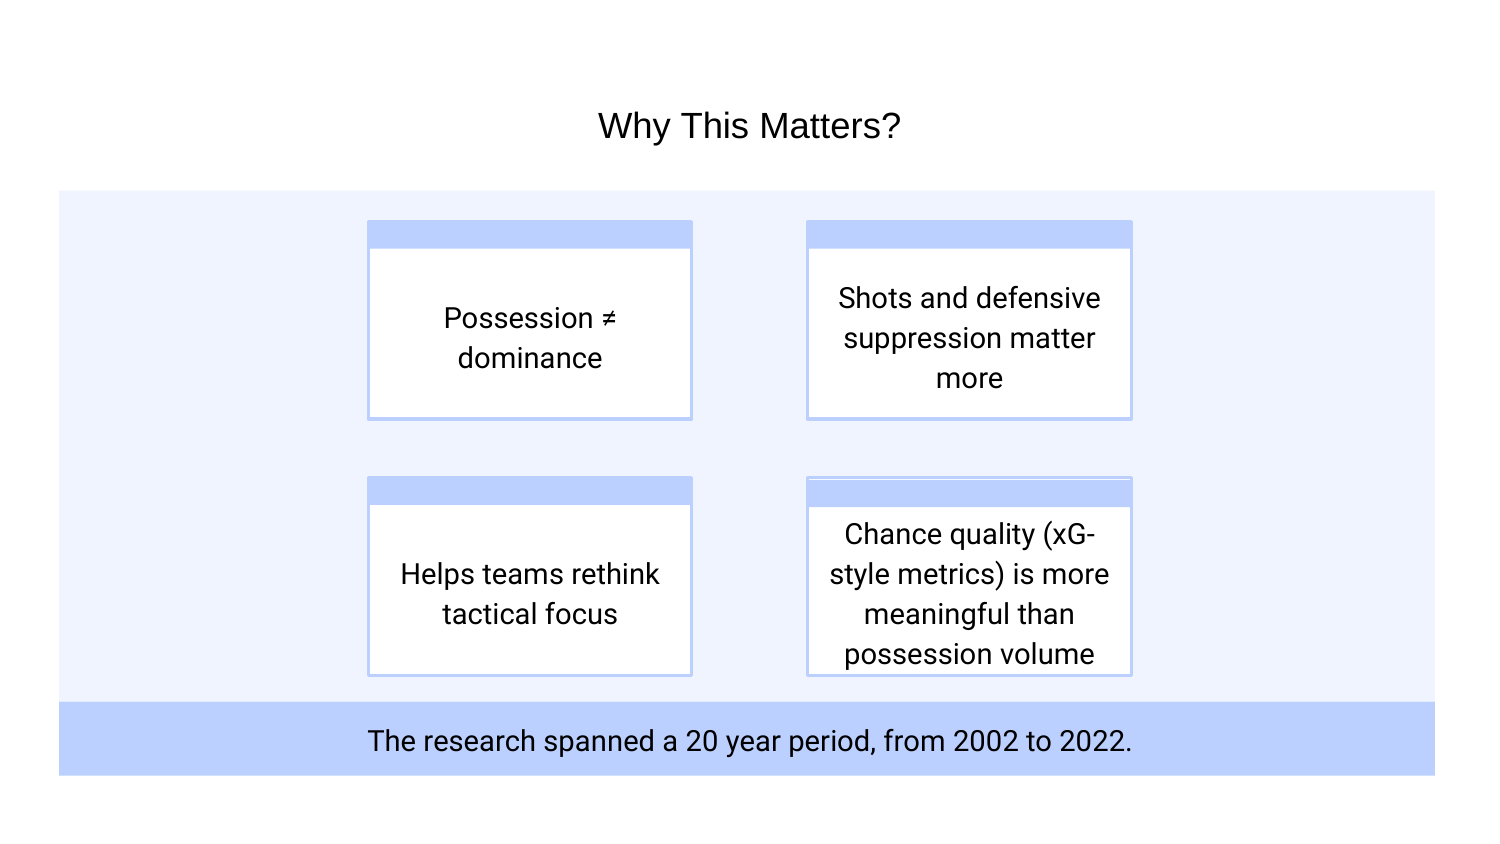

# Why This Matters?
Possession ≠ dominance
Shots and defensive suppression matter more
Helps teams rethink tactical focus
Chance quality (xG-style metrics) is more meaningful than possession volume
 The research spanned a 20 year period, from 2002 to 2022.